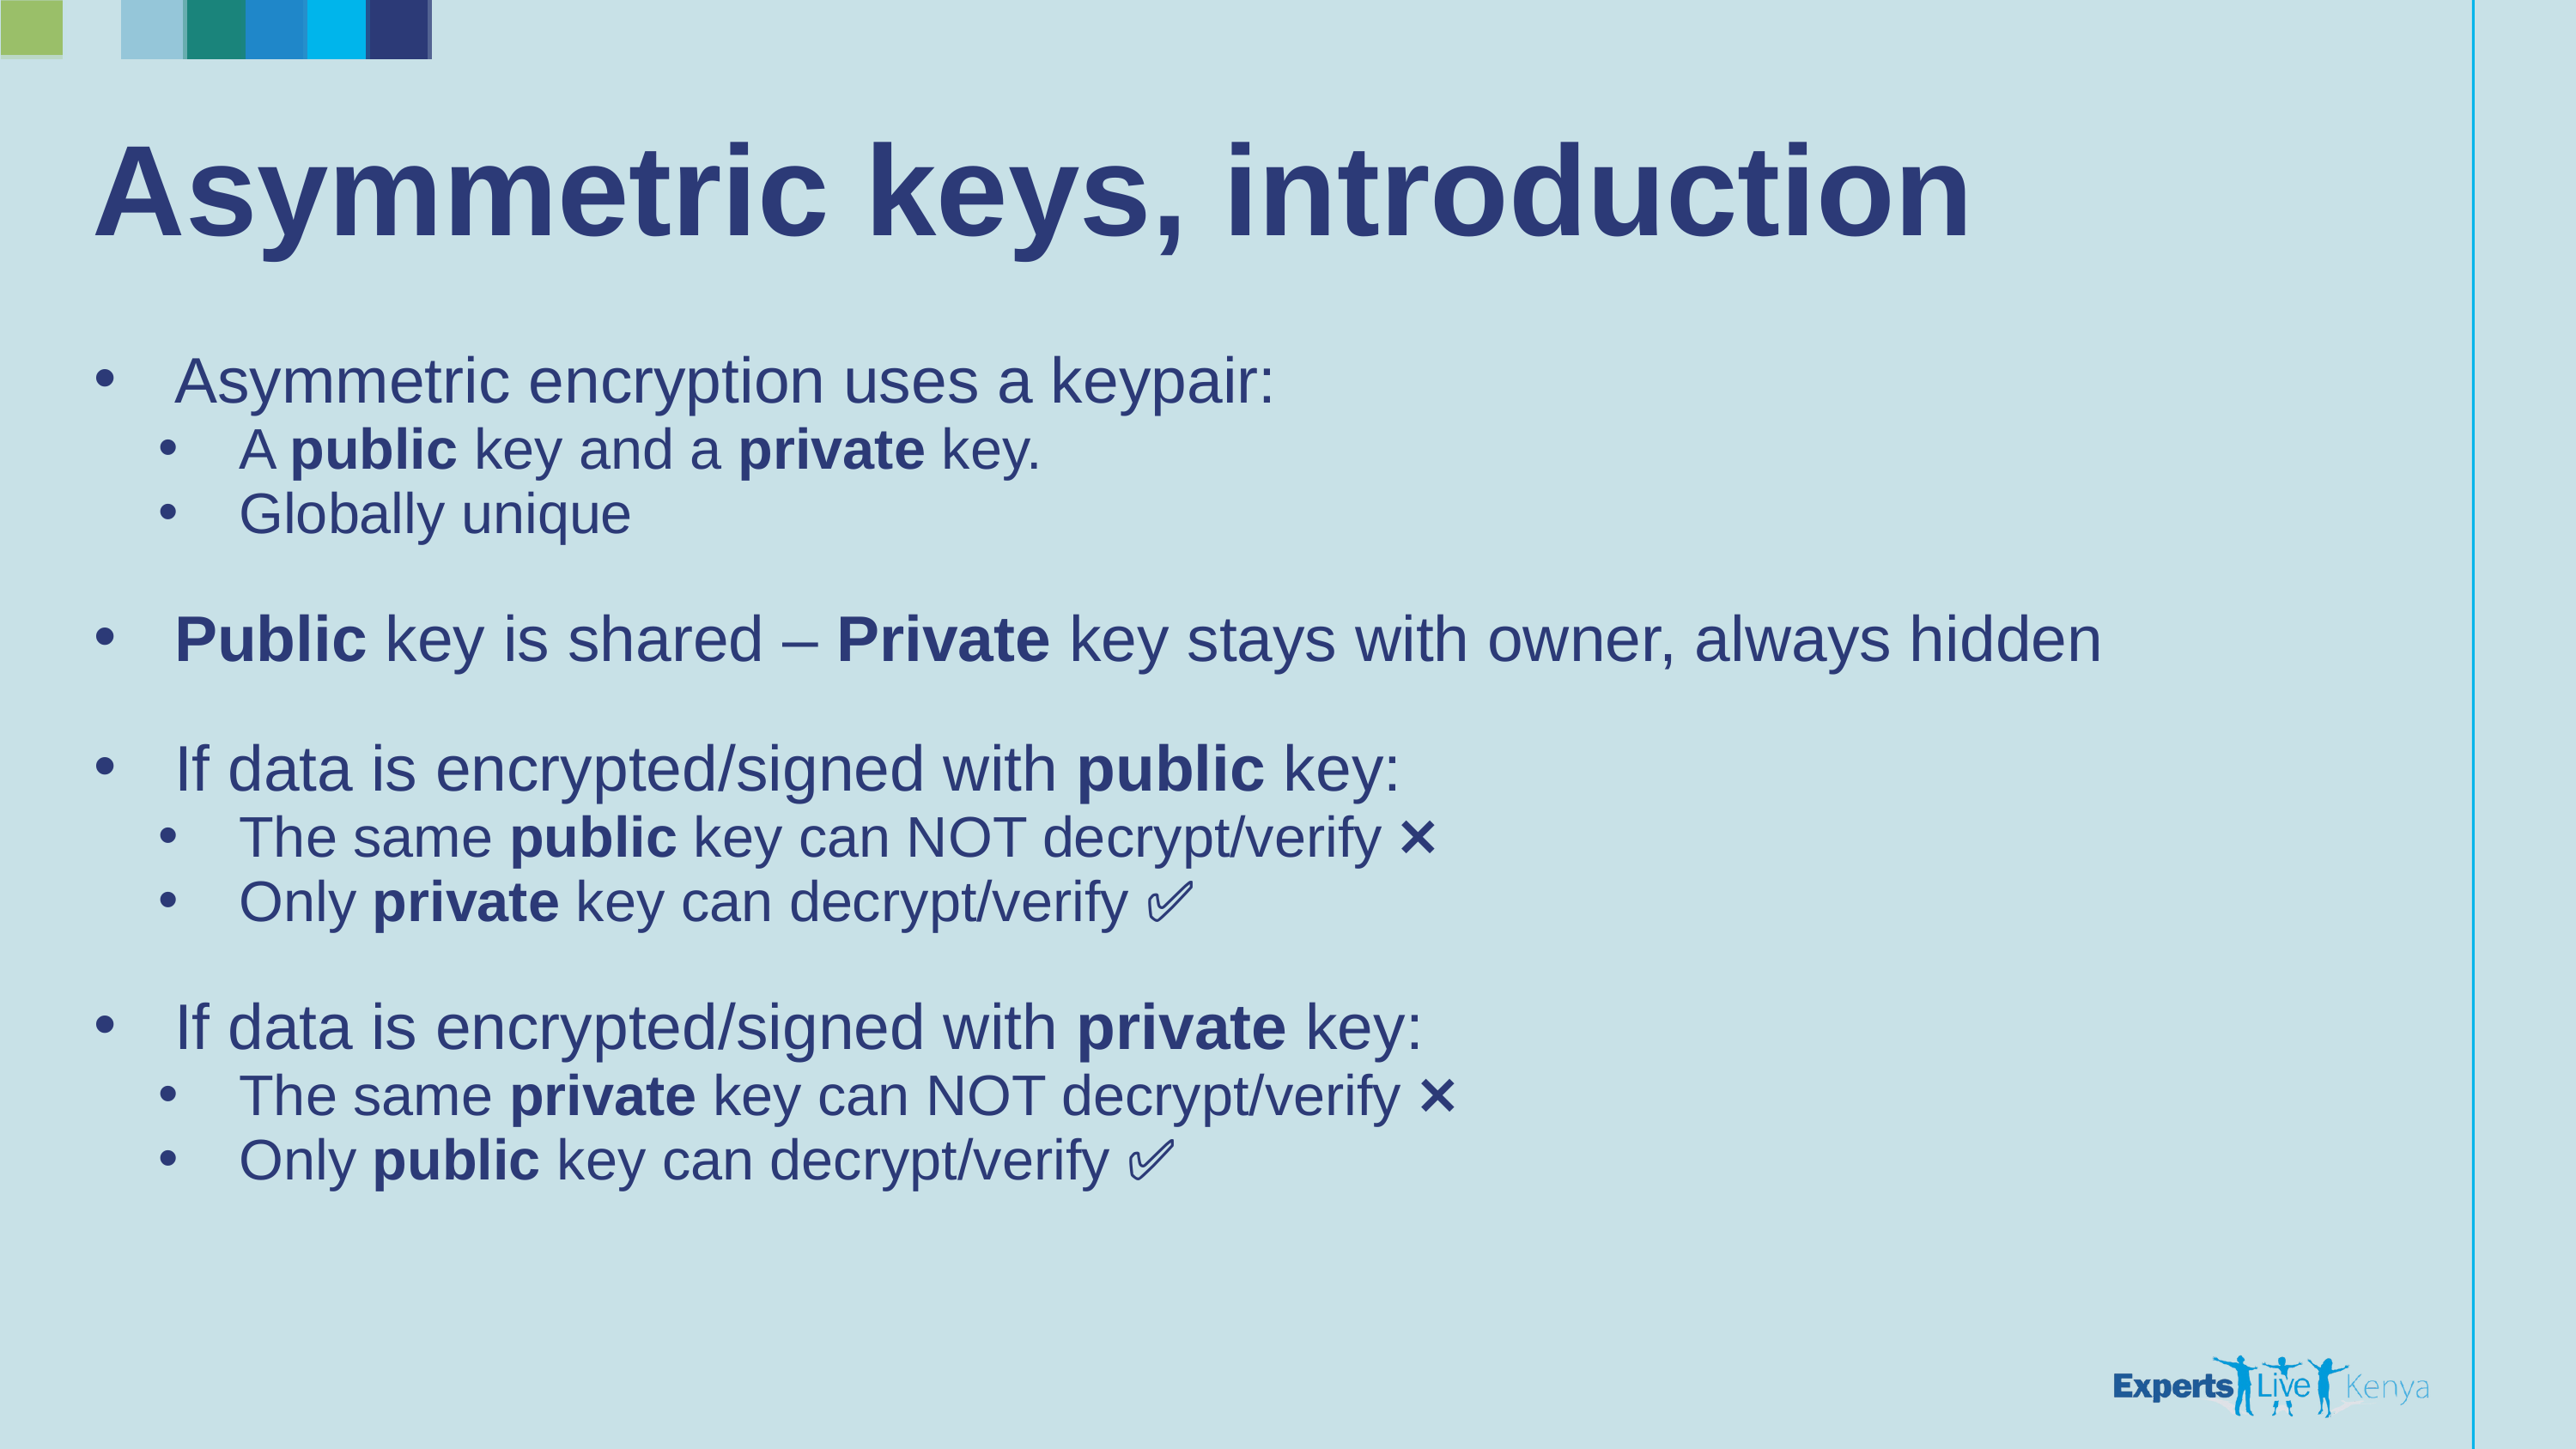

Asymmetric keys, introduction
Asymmetric encryption uses a keypair:
A public key and a private key.
Globally unique

Public key is shared – Private key stays with owner, always hidden

If data is encrypted/signed with public key:
The same public key can NOT decrypt/verify ❌
Only private key can decrypt/verify ✅

If data is encrypted/signed with private key:
The same private key can NOT decrypt/verify ❌
Only public key can decrypt/verify ✅